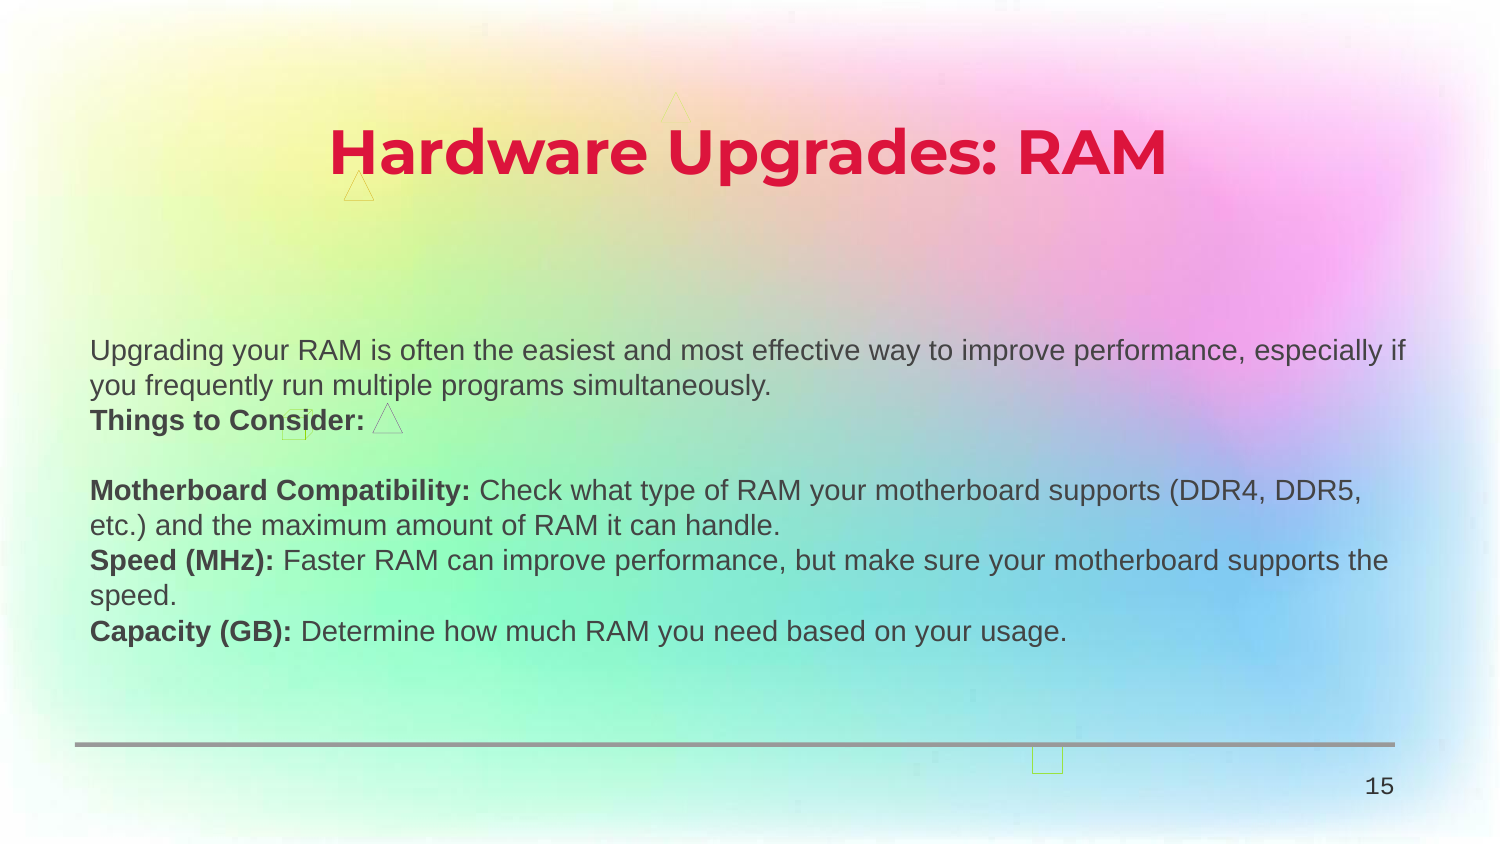

Hardware Upgrades: RAM

Upgrading your RAM is often the easiest and most effective way to improve performance, especially if you frequently run multiple programs simultaneously.
Things to Consider:

Motherboard Compatibility: Check what type of RAM your motherboard supports (DDR4, DDR5, etc.) and the maximum amount of RAM it can handle.
Speed (MHz): Faster RAM can improve performance, but make sure your motherboard supports the speed.
Capacity (GB): Determine how much RAM you need based on your usage.

15